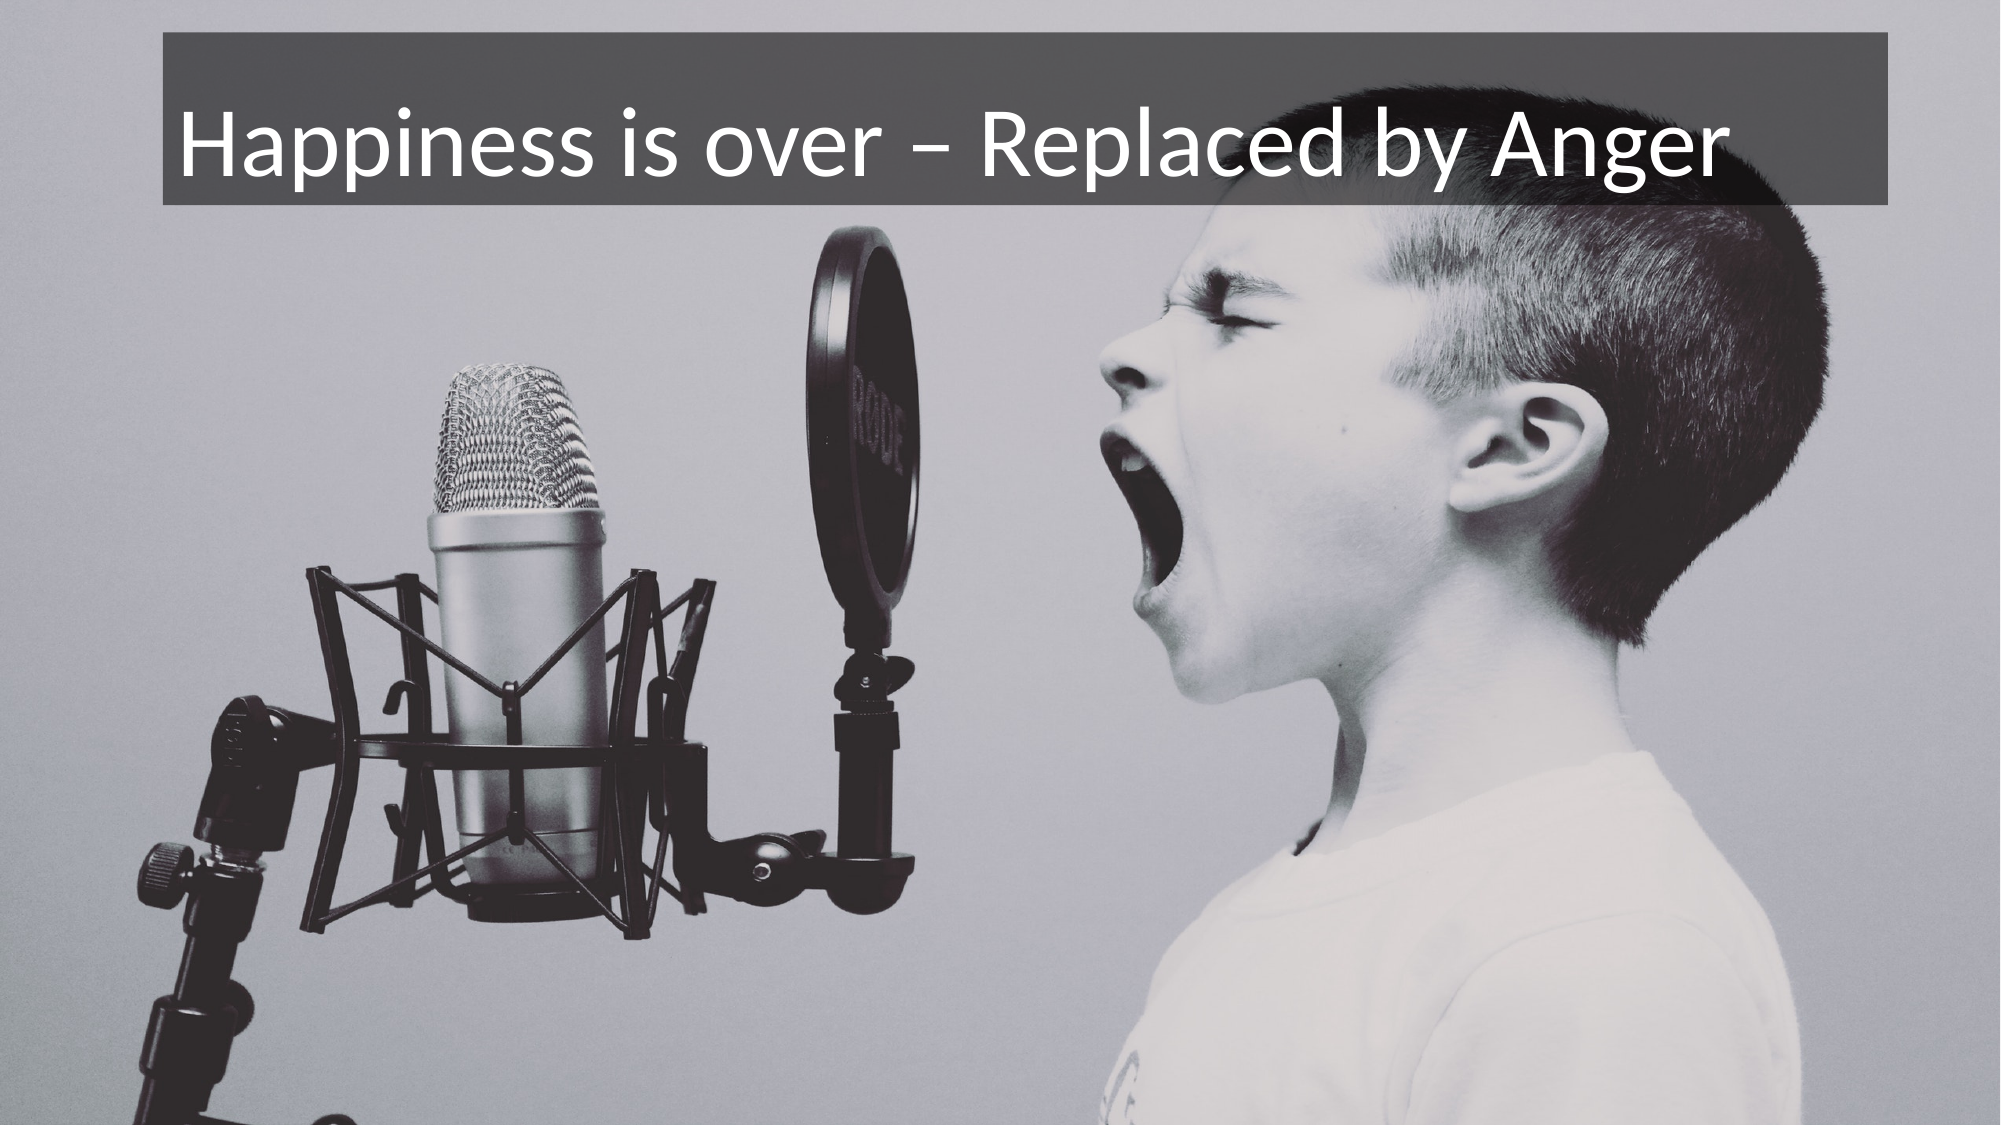

# Happiness is over – Replaced by Anger